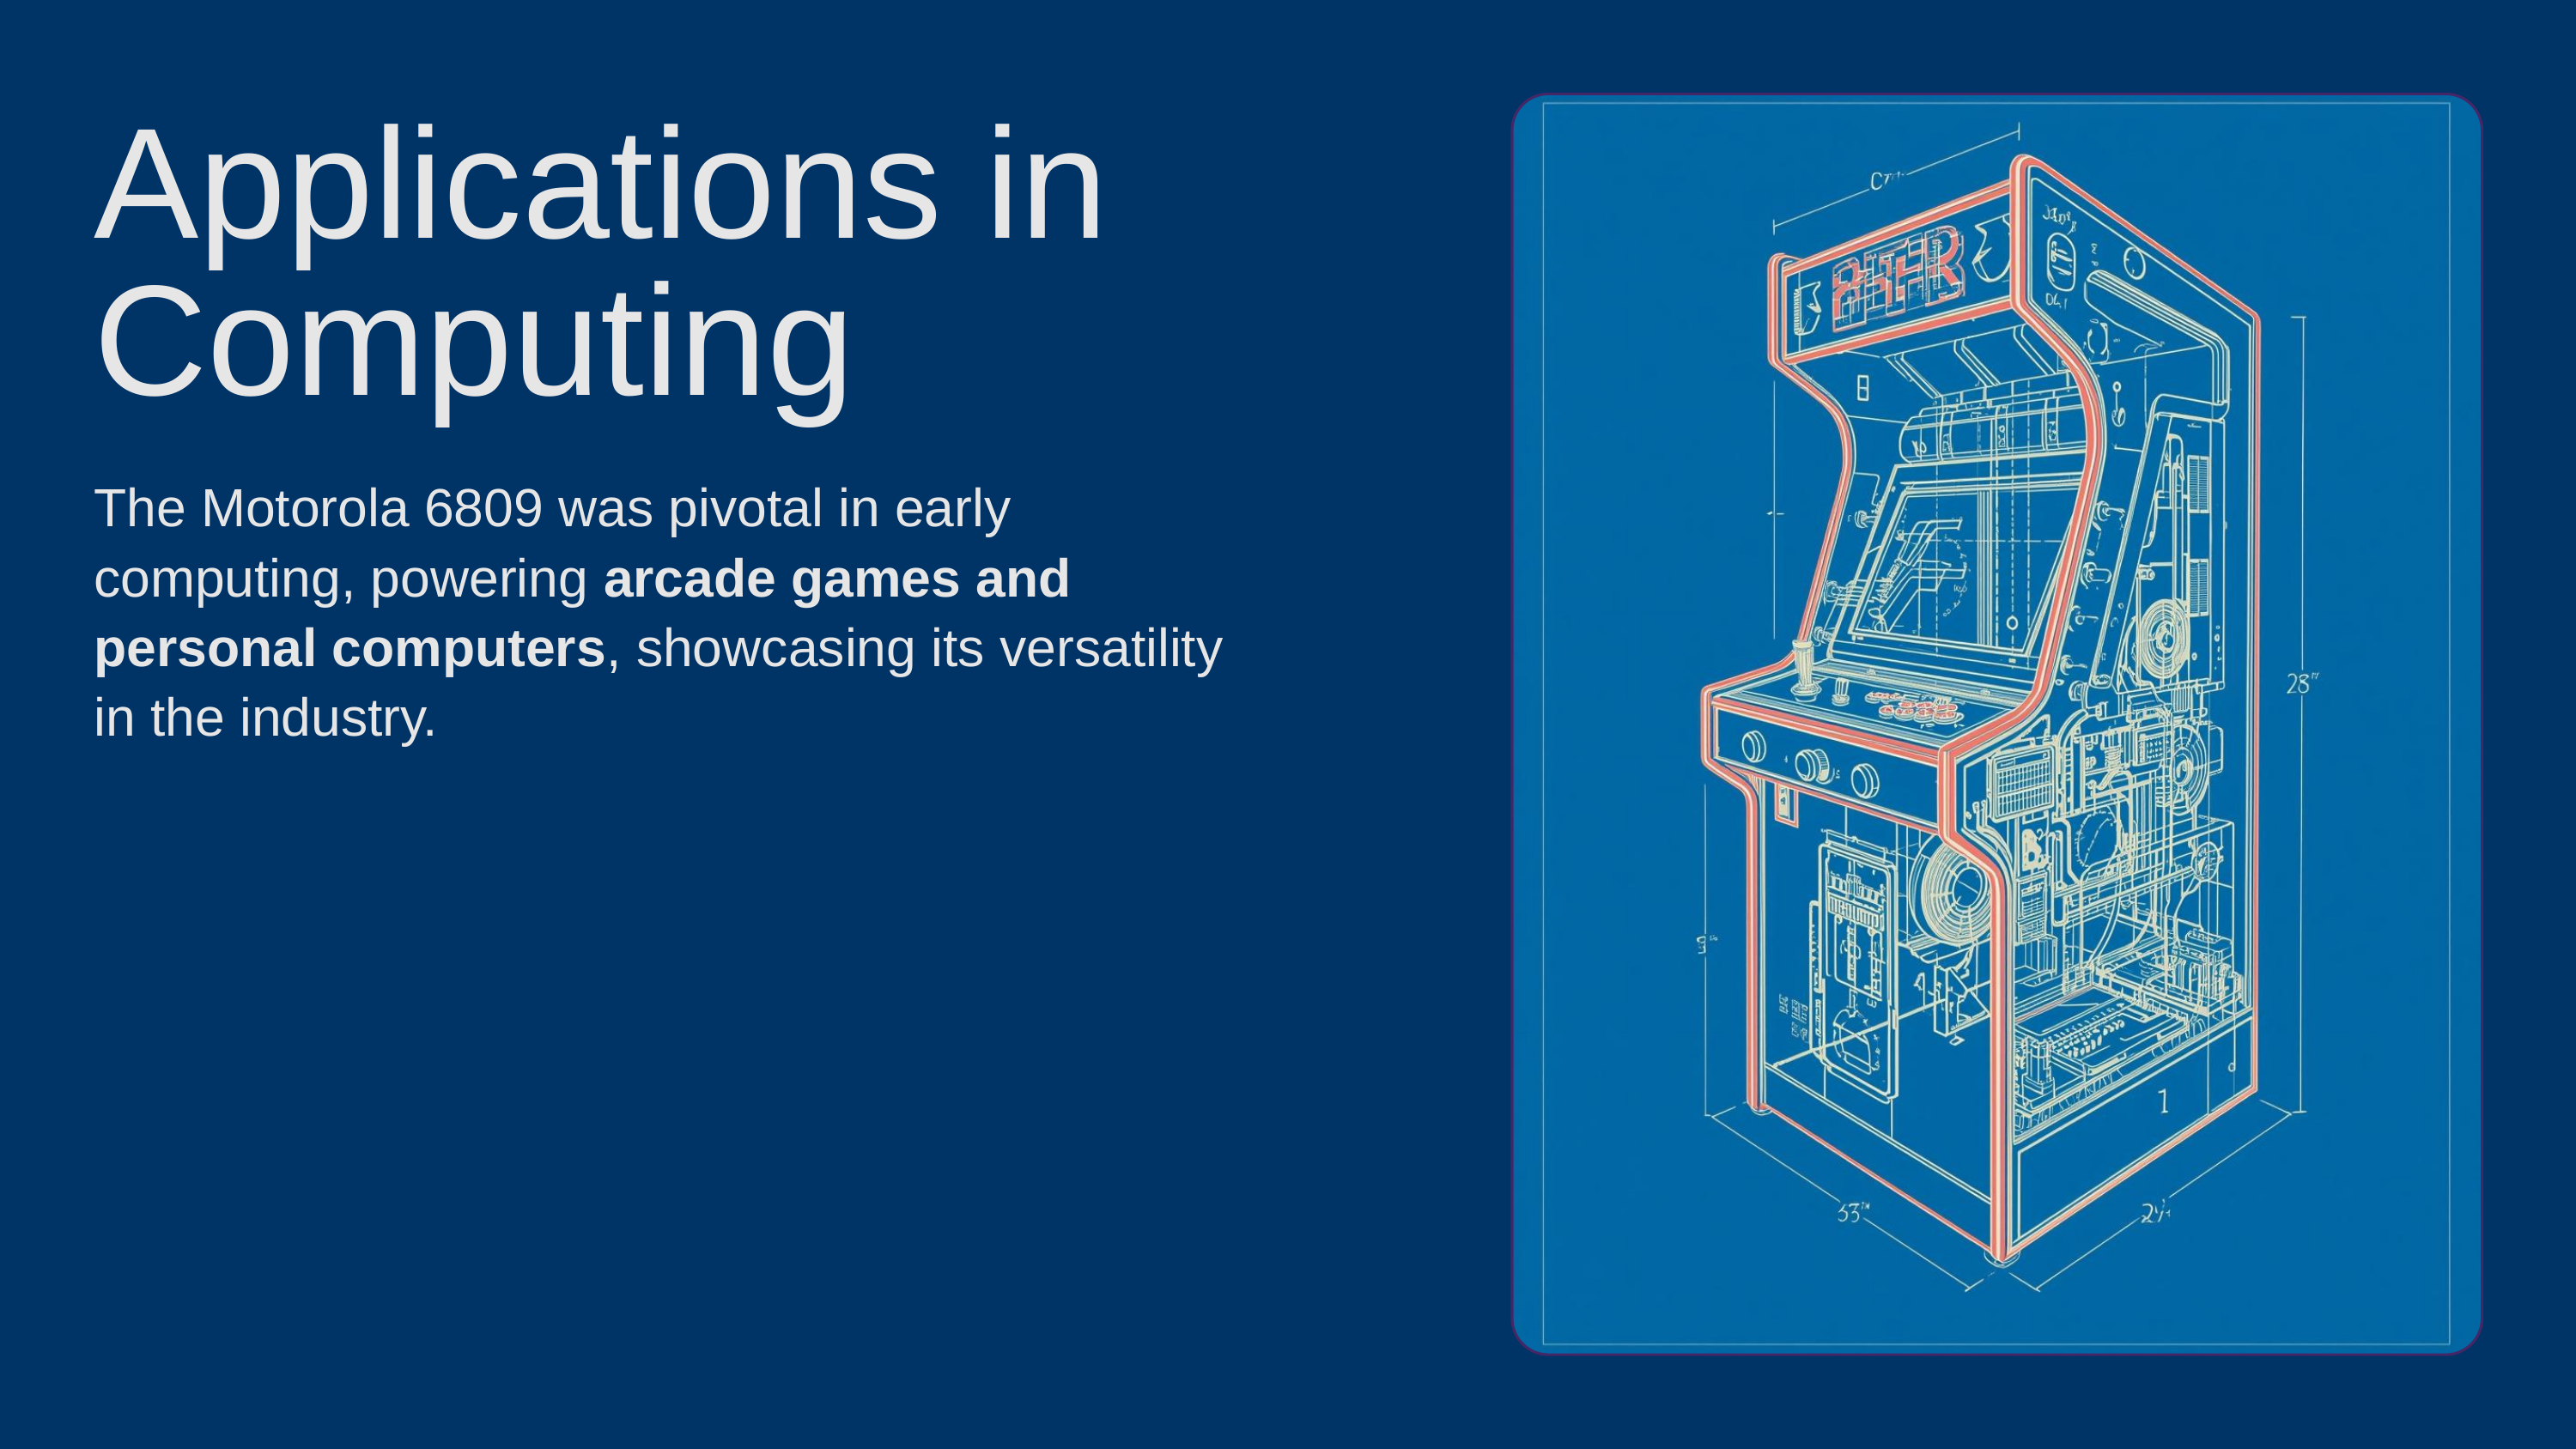

Applications in Computing
The Motorola 6809 was pivotal in early computing, powering arcade games and personal computers, showcasing its versatility in the industry.